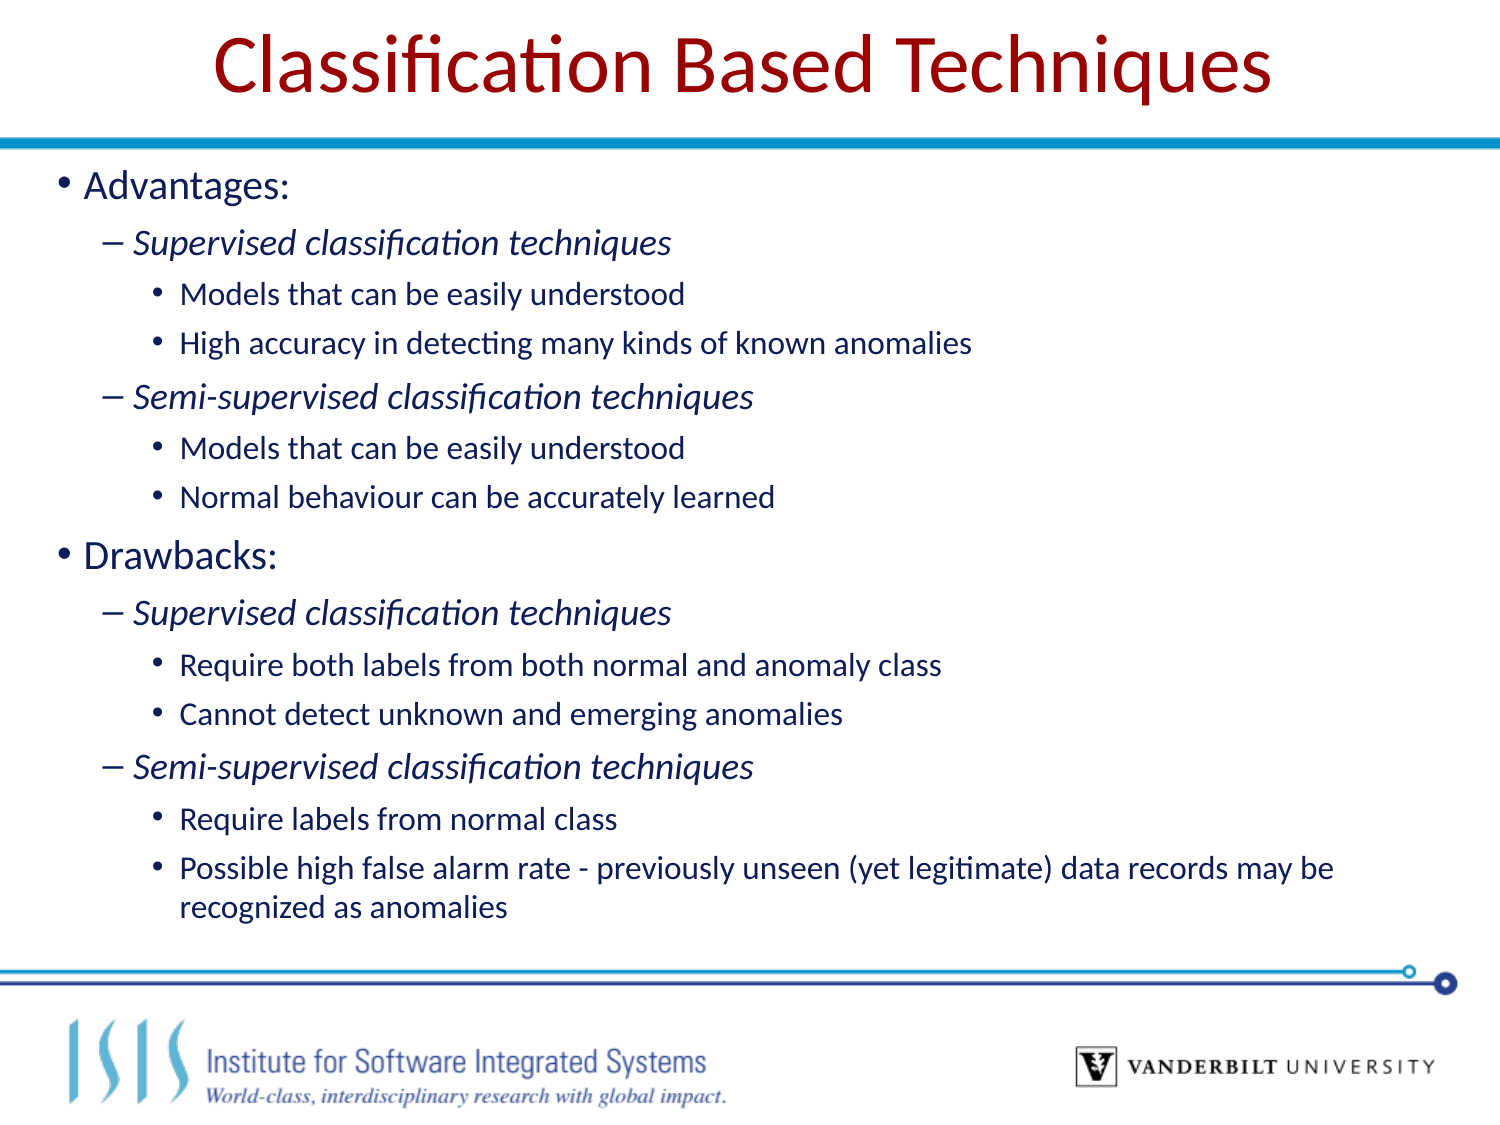

# Classification Based Techniques
Advantages:
Supervised classification techniques
Models that can be easily understood
High accuracy in detecting many kinds of known anomalies
Semi-supervised classification techniques
Models that can be easily understood
Normal behaviour can be accurately learned
Drawbacks:
Supervised classification techniques
Require both labels from both normal and anomaly class
Cannot detect unknown and emerging anomalies
Semi-supervised classification techniques
Require labels from normal class
Possible high false alarm rate - previously unseen (yet legitimate) data records may be recognized as anomalies